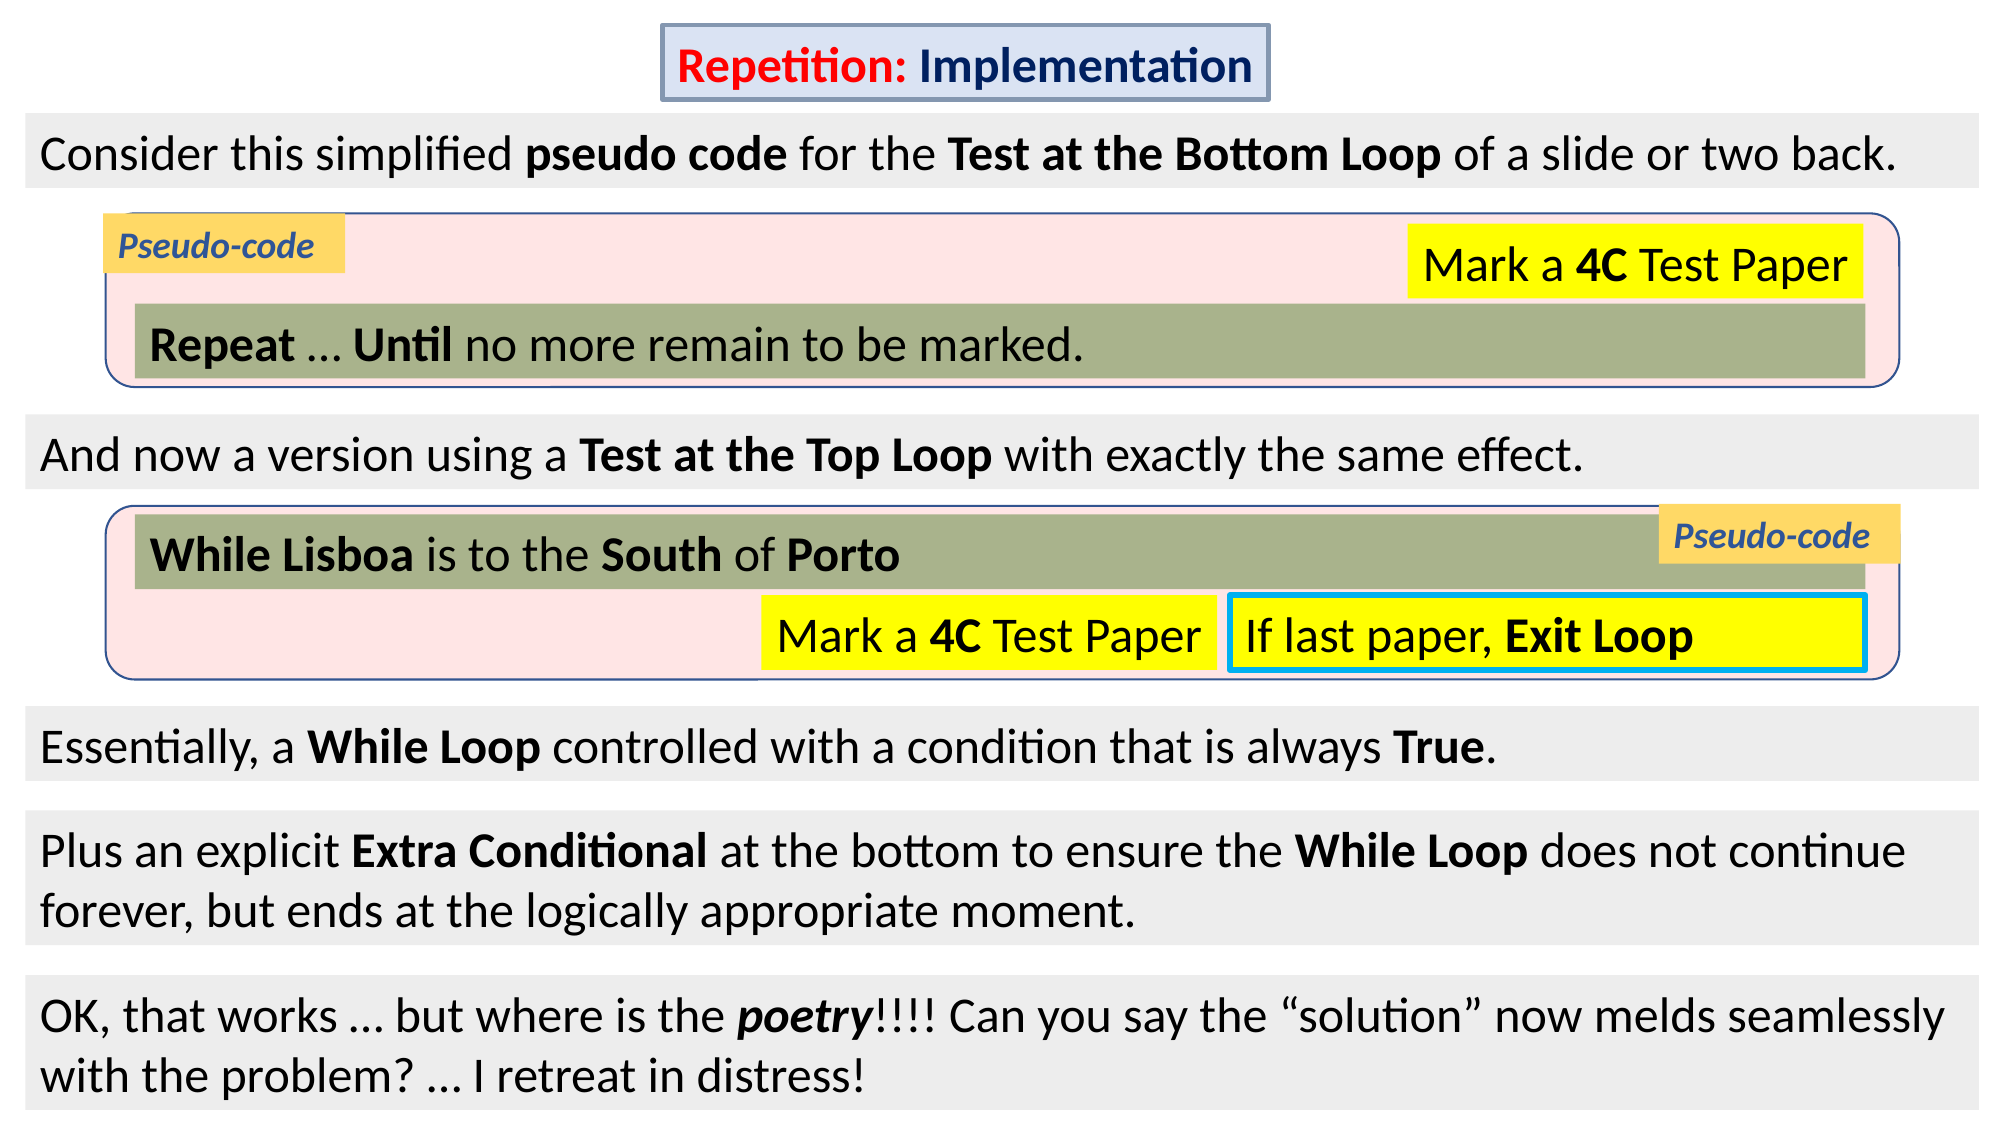

Repetition: Implementation
Consider this simplified pseudo code for the Test at the Bottom Loop of a slide or two back.

Pseudo-code
Mark a 4C Test Paper
Repeat … Until no more remain to be marked.
And now a version using a Test at the Top Loop with exactly the same effect.
Pseudo-code

While Lisboa is to the South of Porto
Mark a 4C Test Paper
If last paper, Exit Loop
Essentially, a While Loop controlled with a condition that is always True.
Plus an explicit Extra Conditional at the bottom to ensure the While Loop does not continue forever, but ends at the logically appropriate moment.
OK, that works … but where is the poetry!!!! Can you say the “solution” now melds seamlessly with the problem? … I retreat in distress!